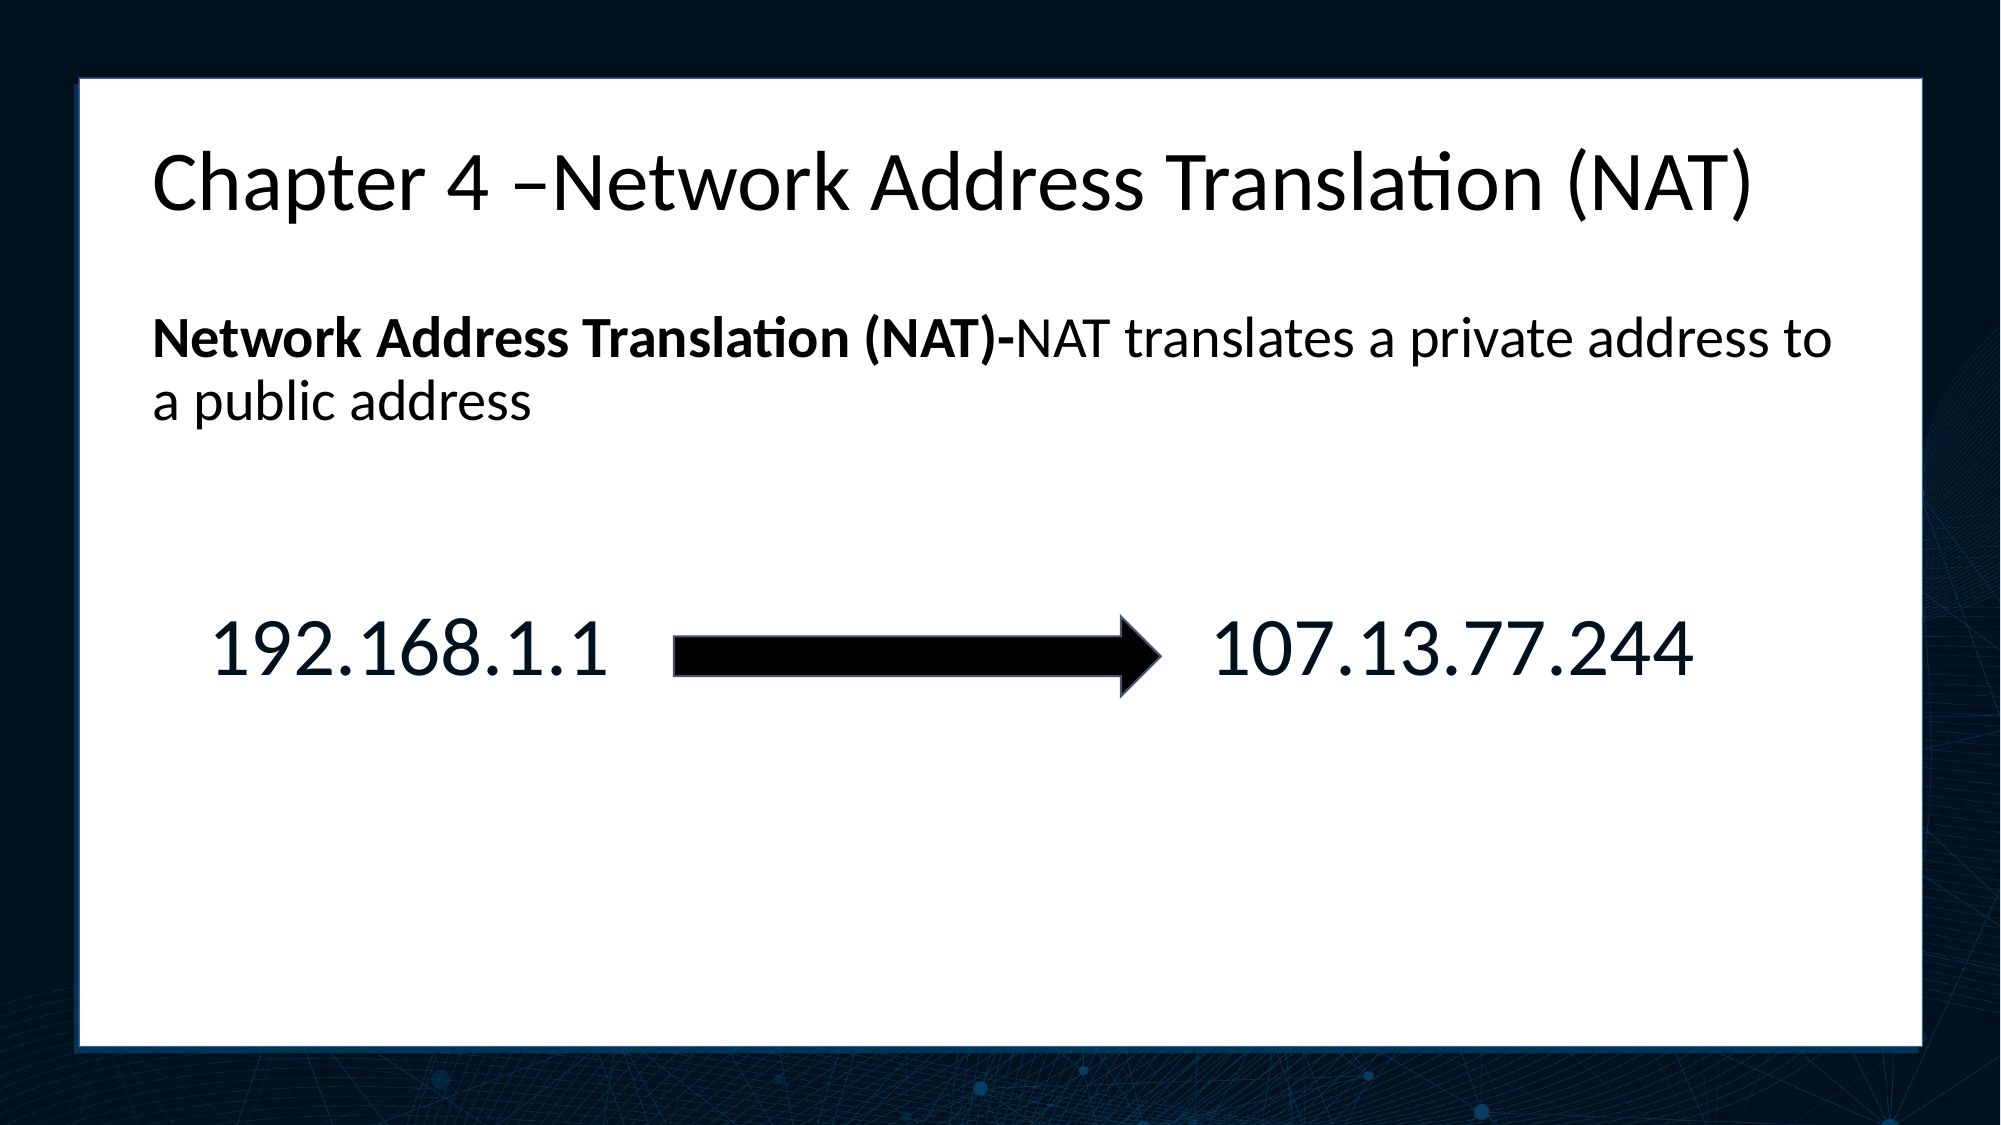

# Chapter 4 –Network Address Translation (NAT)
Network Address Translation (NAT)-NAT translates a private address to a public address

   192.168.1.1                                107.13.77.244